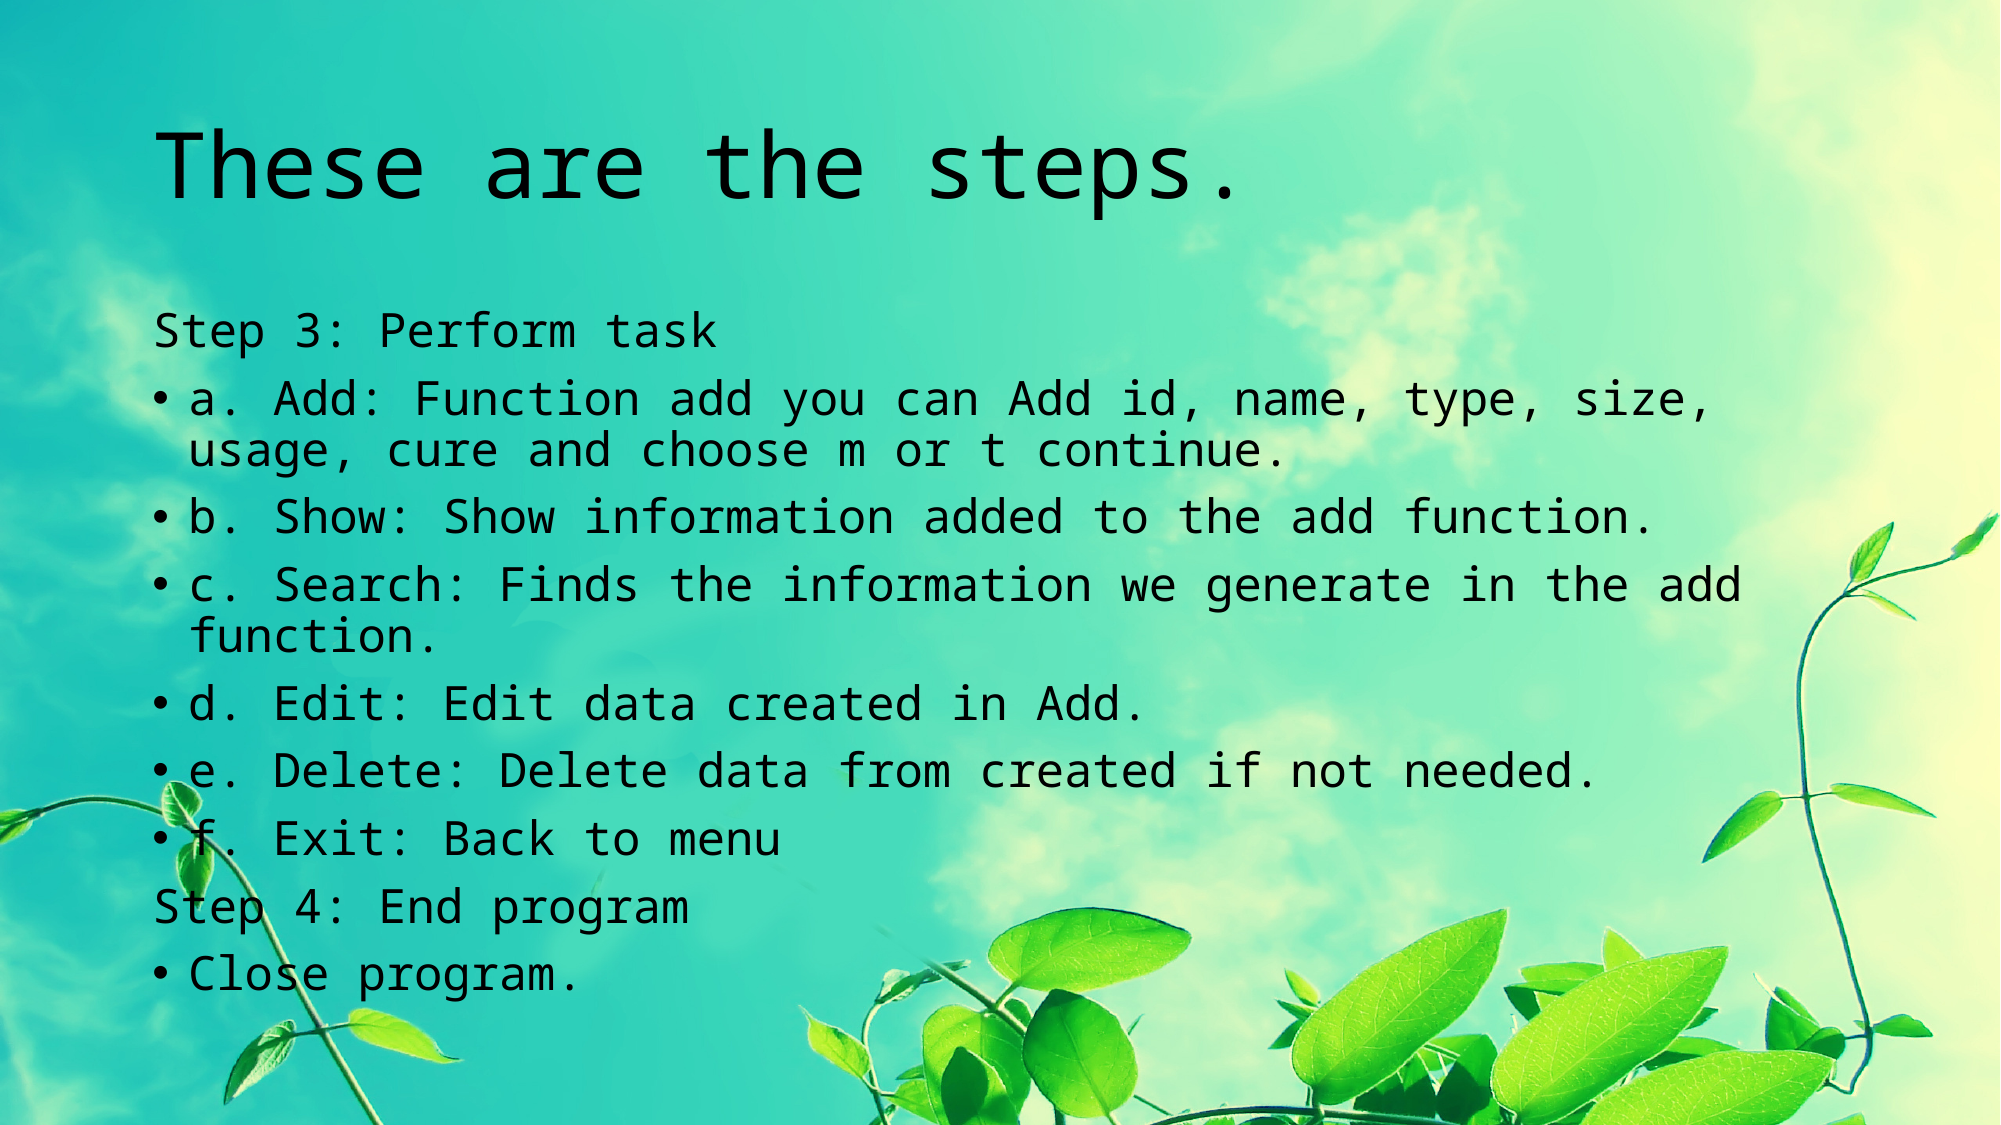

# These are the steps.
Step 3: Perform task
a. Add: Function add you can Add id, name, type, size, usage, cure and choose m or t continue.
b. Show: Show information added to the add function.
c. Search: Finds the information we generate in the add function.
d. Edit: Edit data created in Add.
e. Delete: Delete data from created if not needed.
f. Exit: Back to menu
Step 4: End program
Close program.